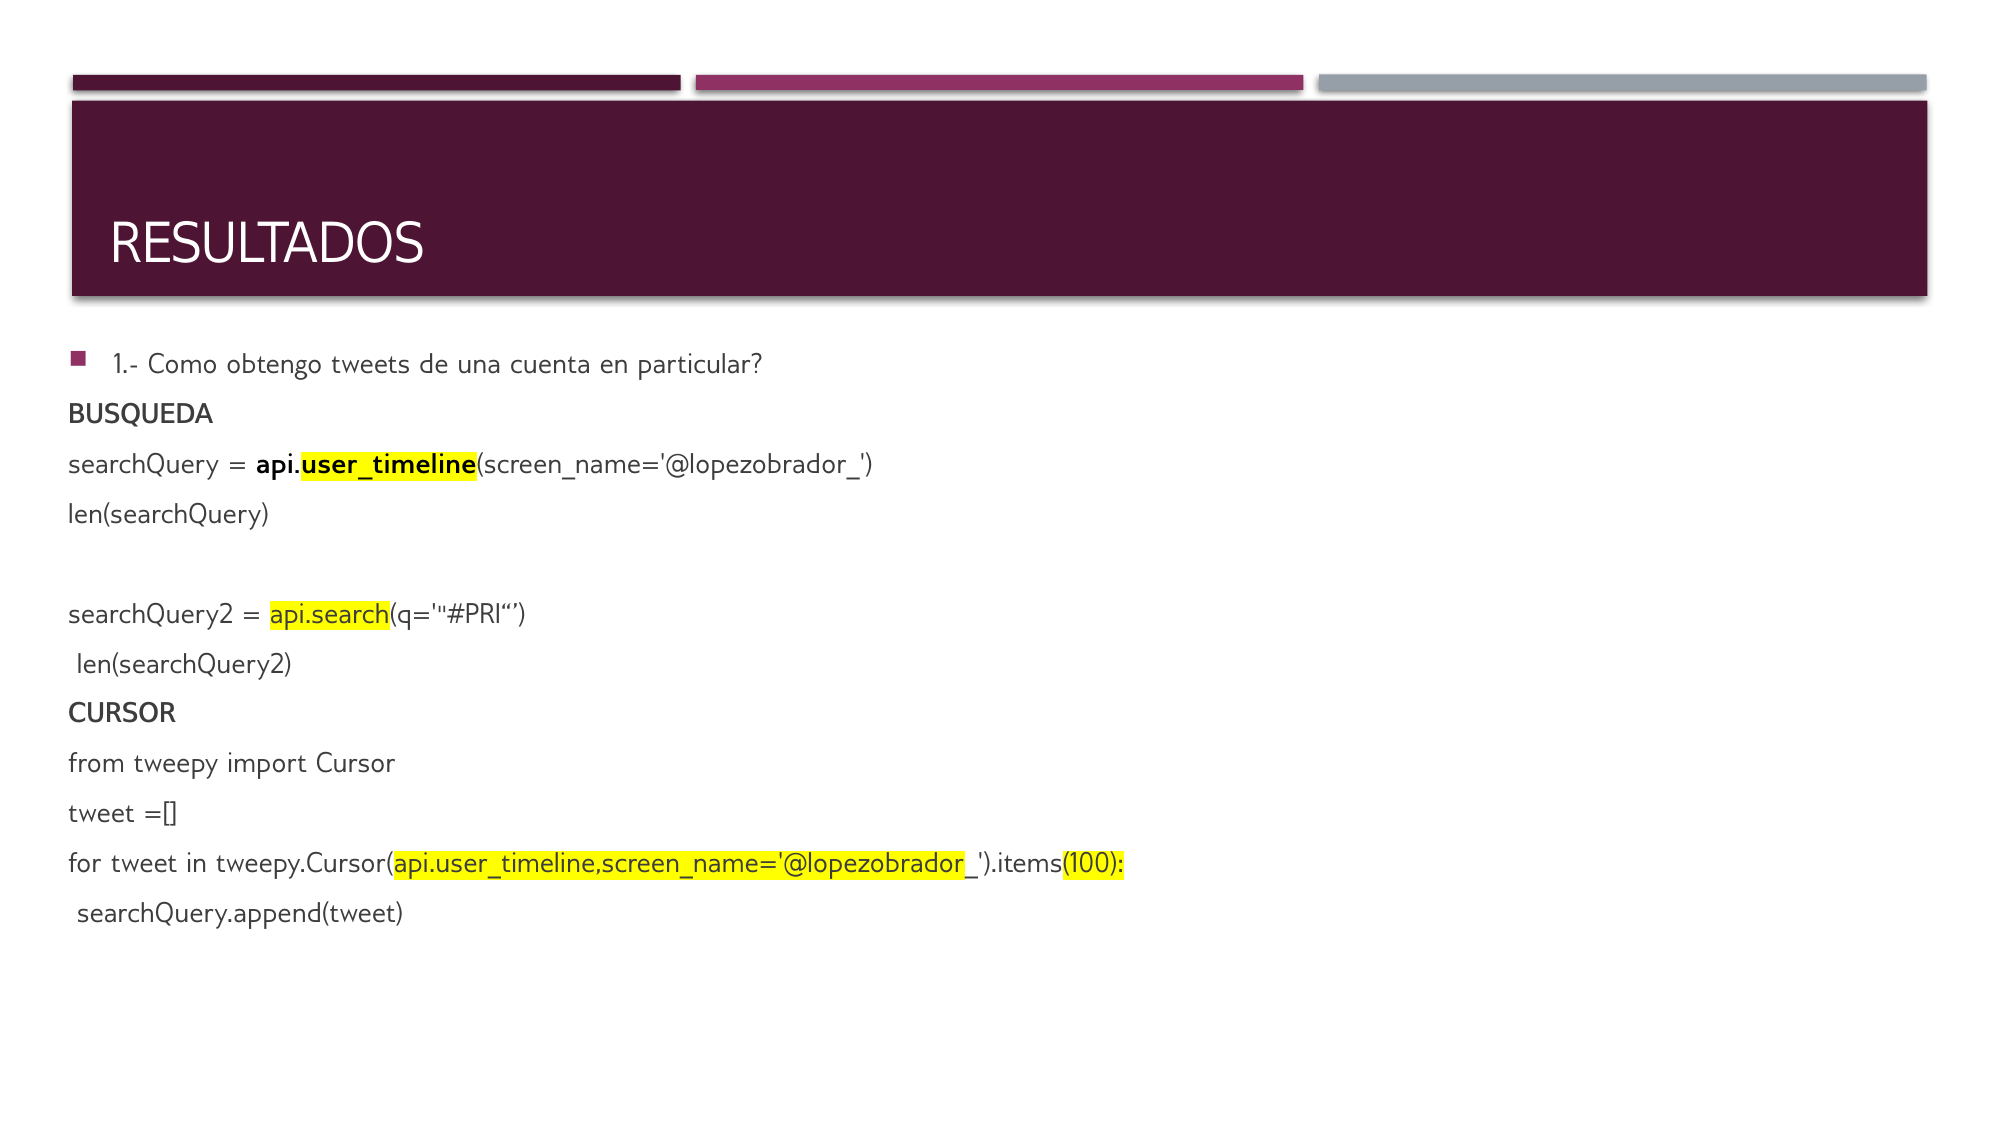

# Resultados
1.- Como obtengo tweets de una cuenta en particular?
BUSQUEDA
searchQuery = api.user_timeline(screen_name='@lopezobrador_')
len(searchQuery)

searchQuery2 = api.search(q='"#PRI“’)
 len(searchQuery2)
CURSOR
from tweepy import Cursor
tweet =[]
for tweet in tweepy.Cursor(api.user_timeline,screen_name='@lopezobrador_').items(100):
 searchQuery.append(tweet)